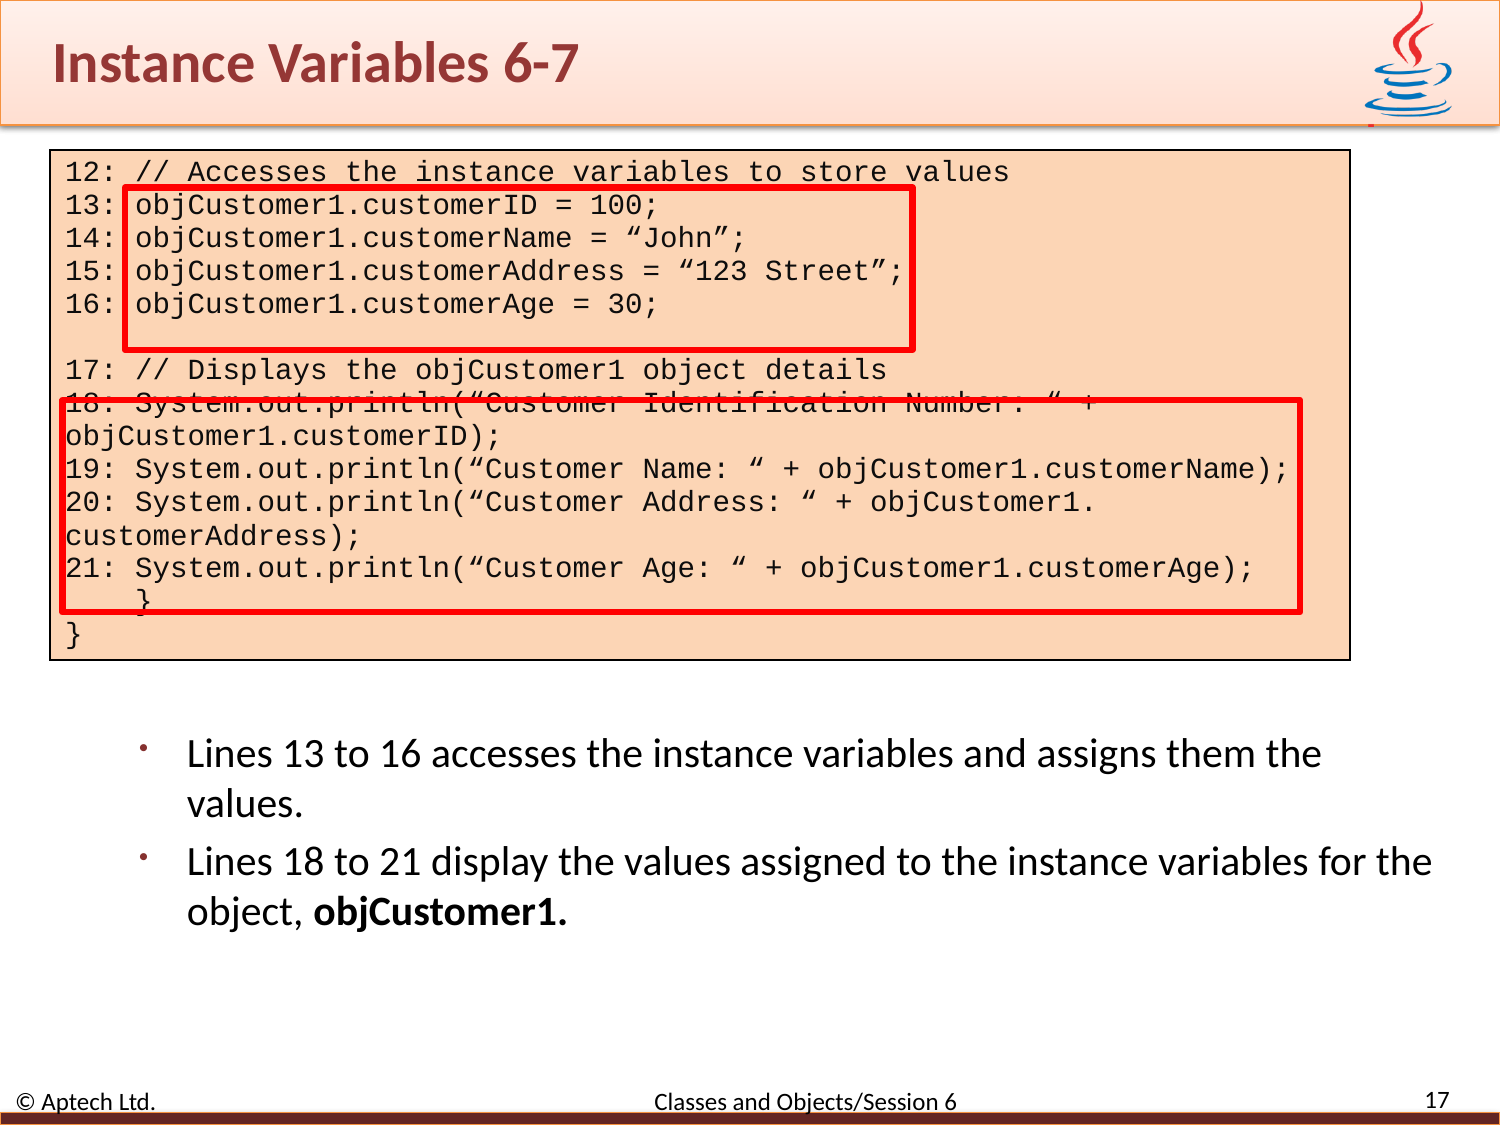

# Instance Variables 6-7

Lines 13 to 16 accesses the instance variables and assigns them the values.
Lines 18 to 21 display the values assigned to the instance variables for the object, objCustomer1.
| 12: // Accesses the instance variables to store values 13: objCustomer1.customerID = 100; 14: objCustomer1.customerName = “John”; 15: objCustomer1.customerAddress = “123 Street”; 16: objCustomer1.customerAge = 30; 17: // Displays the objCustomer1 object details 18: System.out.println(“Customer Identification Number: “ + objCustomer1.customerID); 19: System.out.println(“Customer Name: “ + objCustomer1.customerName); 20: System.out.println(“Customer Address: “ + objCustomer1. customerAddress); 21: System.out.println(“Customer Age: “ + objCustomer1.customerAge); } } |
| --- |

17
© Aptech Ltd.                                                                                       Classes and Objects/Session 6